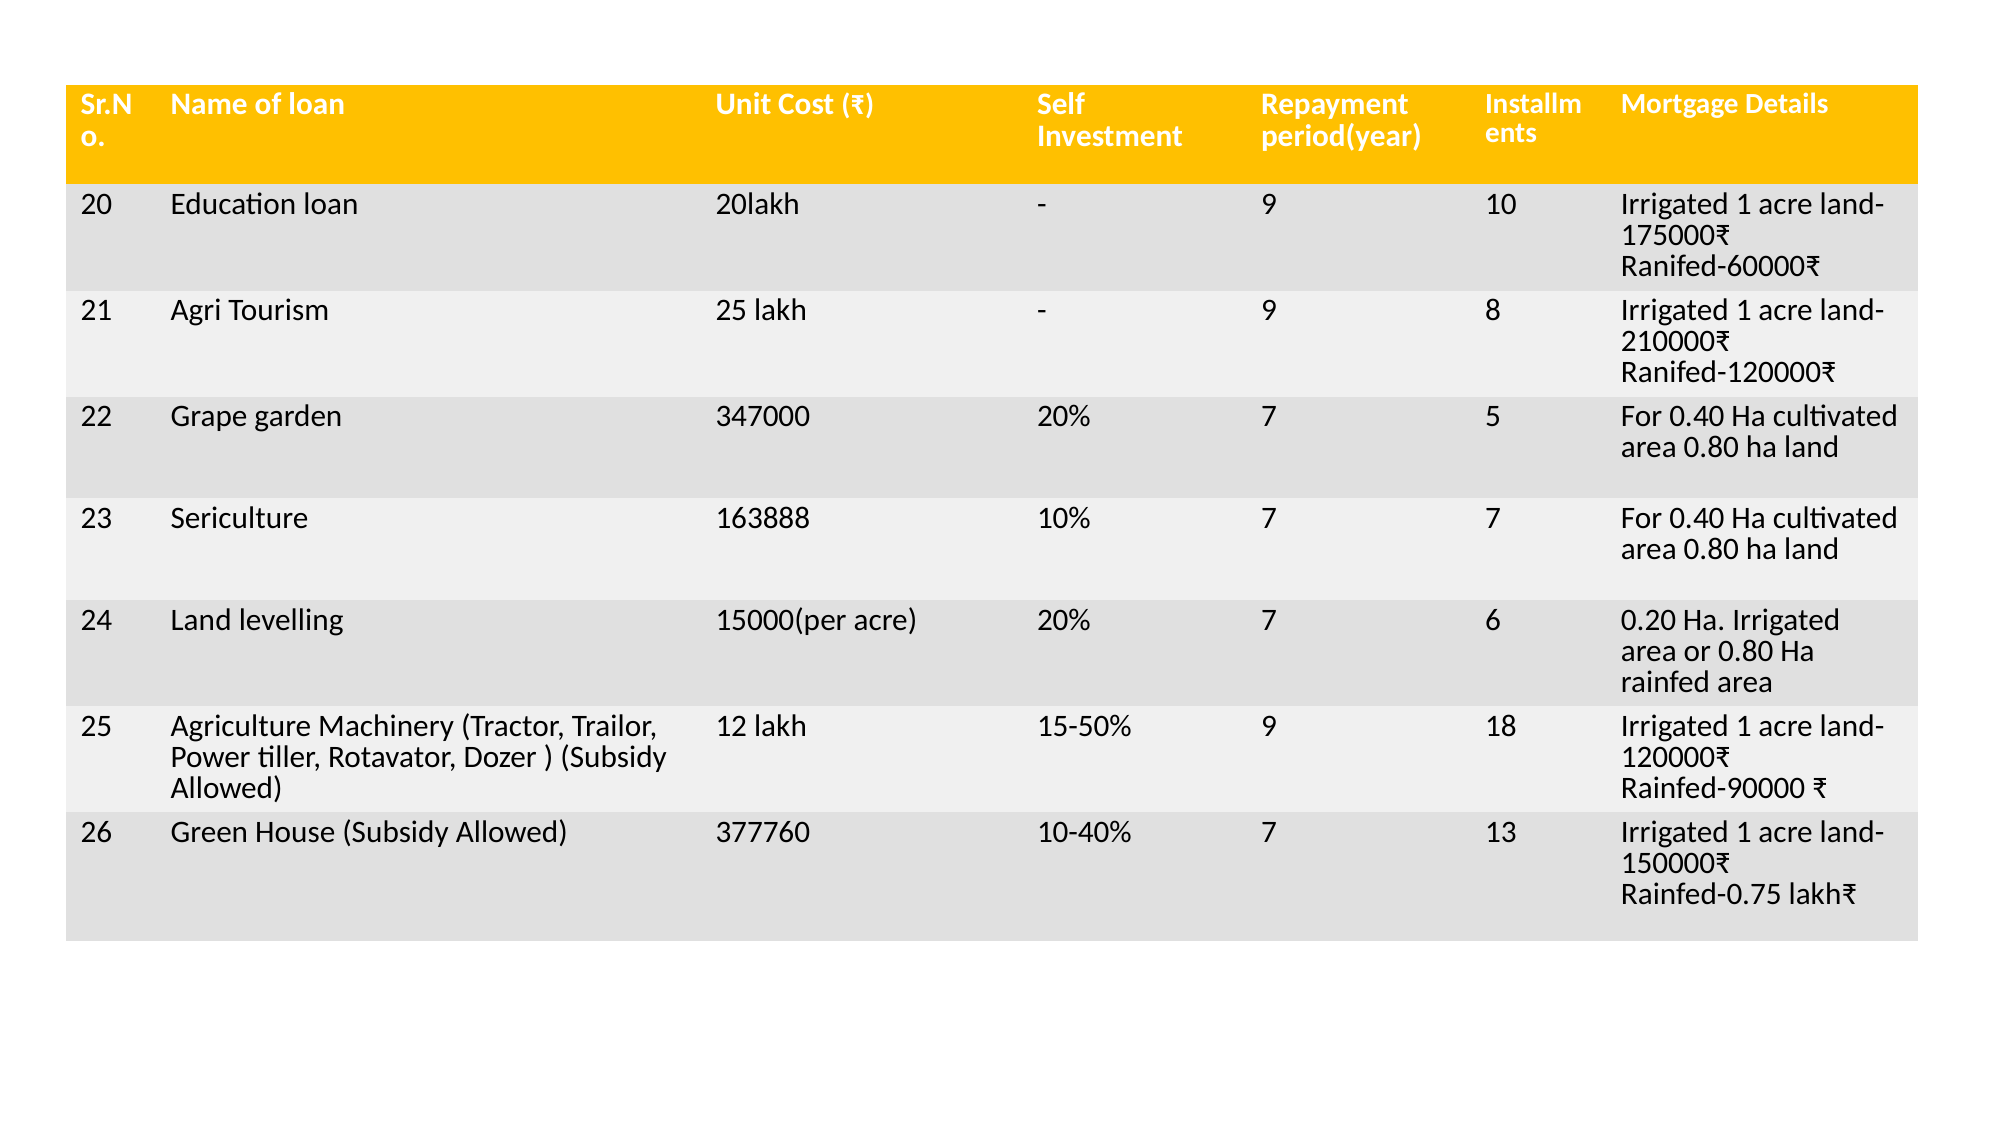

| Sr.No. | Name of loan | Unit Cost (₹) | Self Investment | Repayment period(year) | Installments | Mortgage Details |
| --- | --- | --- | --- | --- | --- | --- |
| 20 | Education loan | 20lakh | - | 9 | 10 | Irrigated 1 acre land-175000₹ Ranifed-60000₹ |
| 21 | Agri Tourism | 25 lakh | - | 9 | 8 | Irrigated 1 acre land-210000₹ Ranifed-120000₹ |
| 22 | Grape garden | 347000 | 20% | 7 | 5 | For 0.40 Ha cultivated area 0.80 ha land |
| 23 | Sericulture | 163888 | 10% | 7 | 7 | For 0.40 Ha cultivated area 0.80 ha land |
| 24 | Land levelling | 15000(per acre) | 20% | 7 | 6 | 0.20 Ha. Irrigated area or 0.80 Ha rainfed area |
| 25 | Agriculture Machinery (Tractor, Trailor, Power tiller, Rotavator, Dozer ) (Subsidy Allowed) | 12 lakh | 15-50% | 9 | 18 | Irrigated 1 acre land-120000₹ Rainfed-90000 ₹ |
| 26 | Green House (Subsidy Allowed) | 377760 | 10-40% | 7 | 13 | Irrigated 1 acre land-150000₹ Rainfed-0.75 lakh₹ |